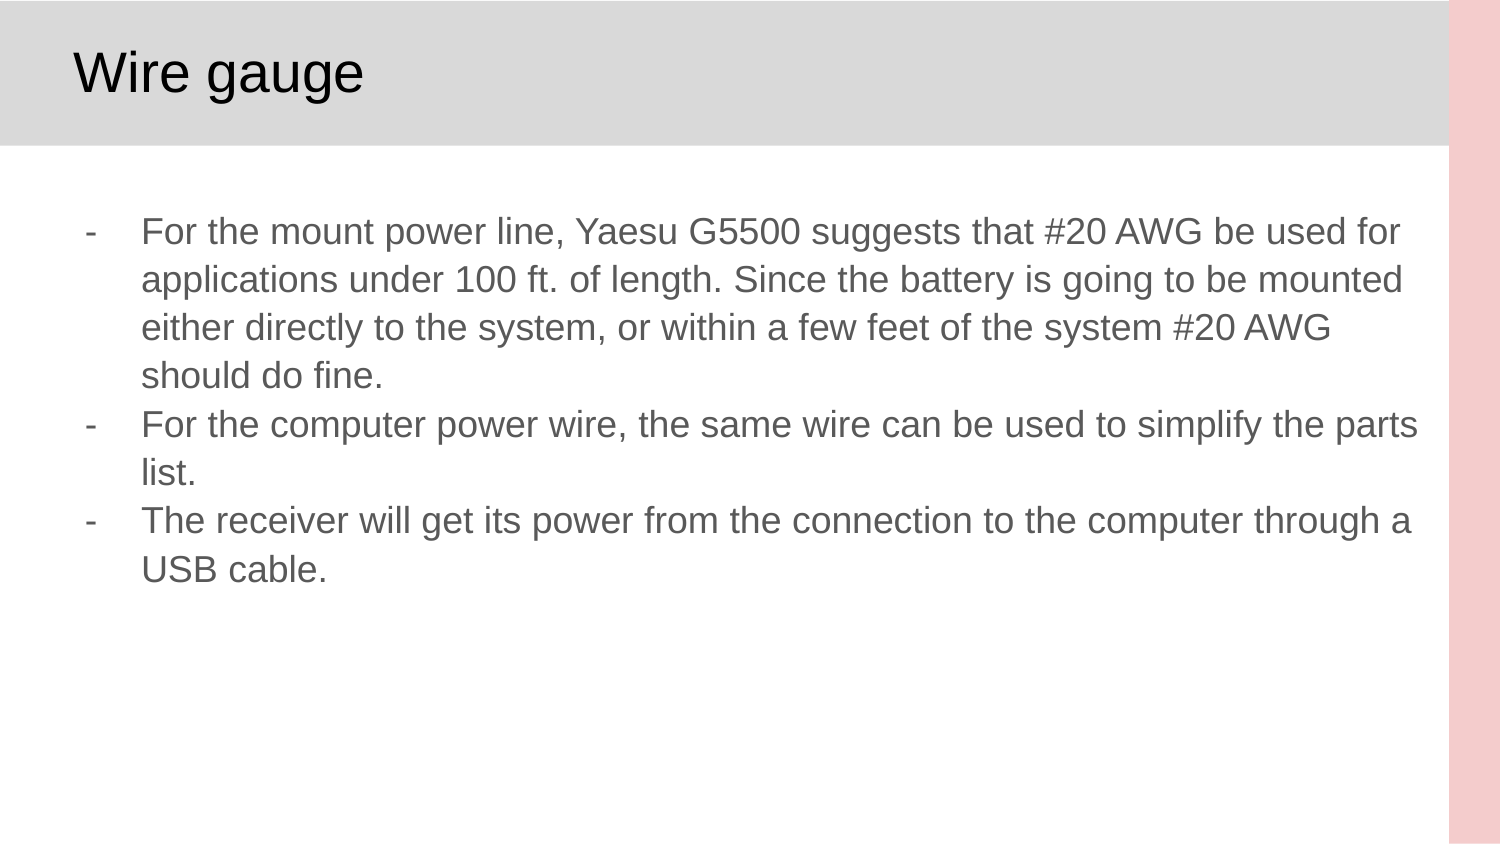

# Wire gauge
For the mount power line, Yaesu G5500 suggests that #20 AWG be used for applications under 100 ft. of length. Since the battery is going to be mounted either directly to the system, or within a few feet of the system #20 AWG should do fine.
For the computer power wire, the same wire can be used to simplify the parts list.
The receiver will get its power from the connection to the computer through a USB cable.